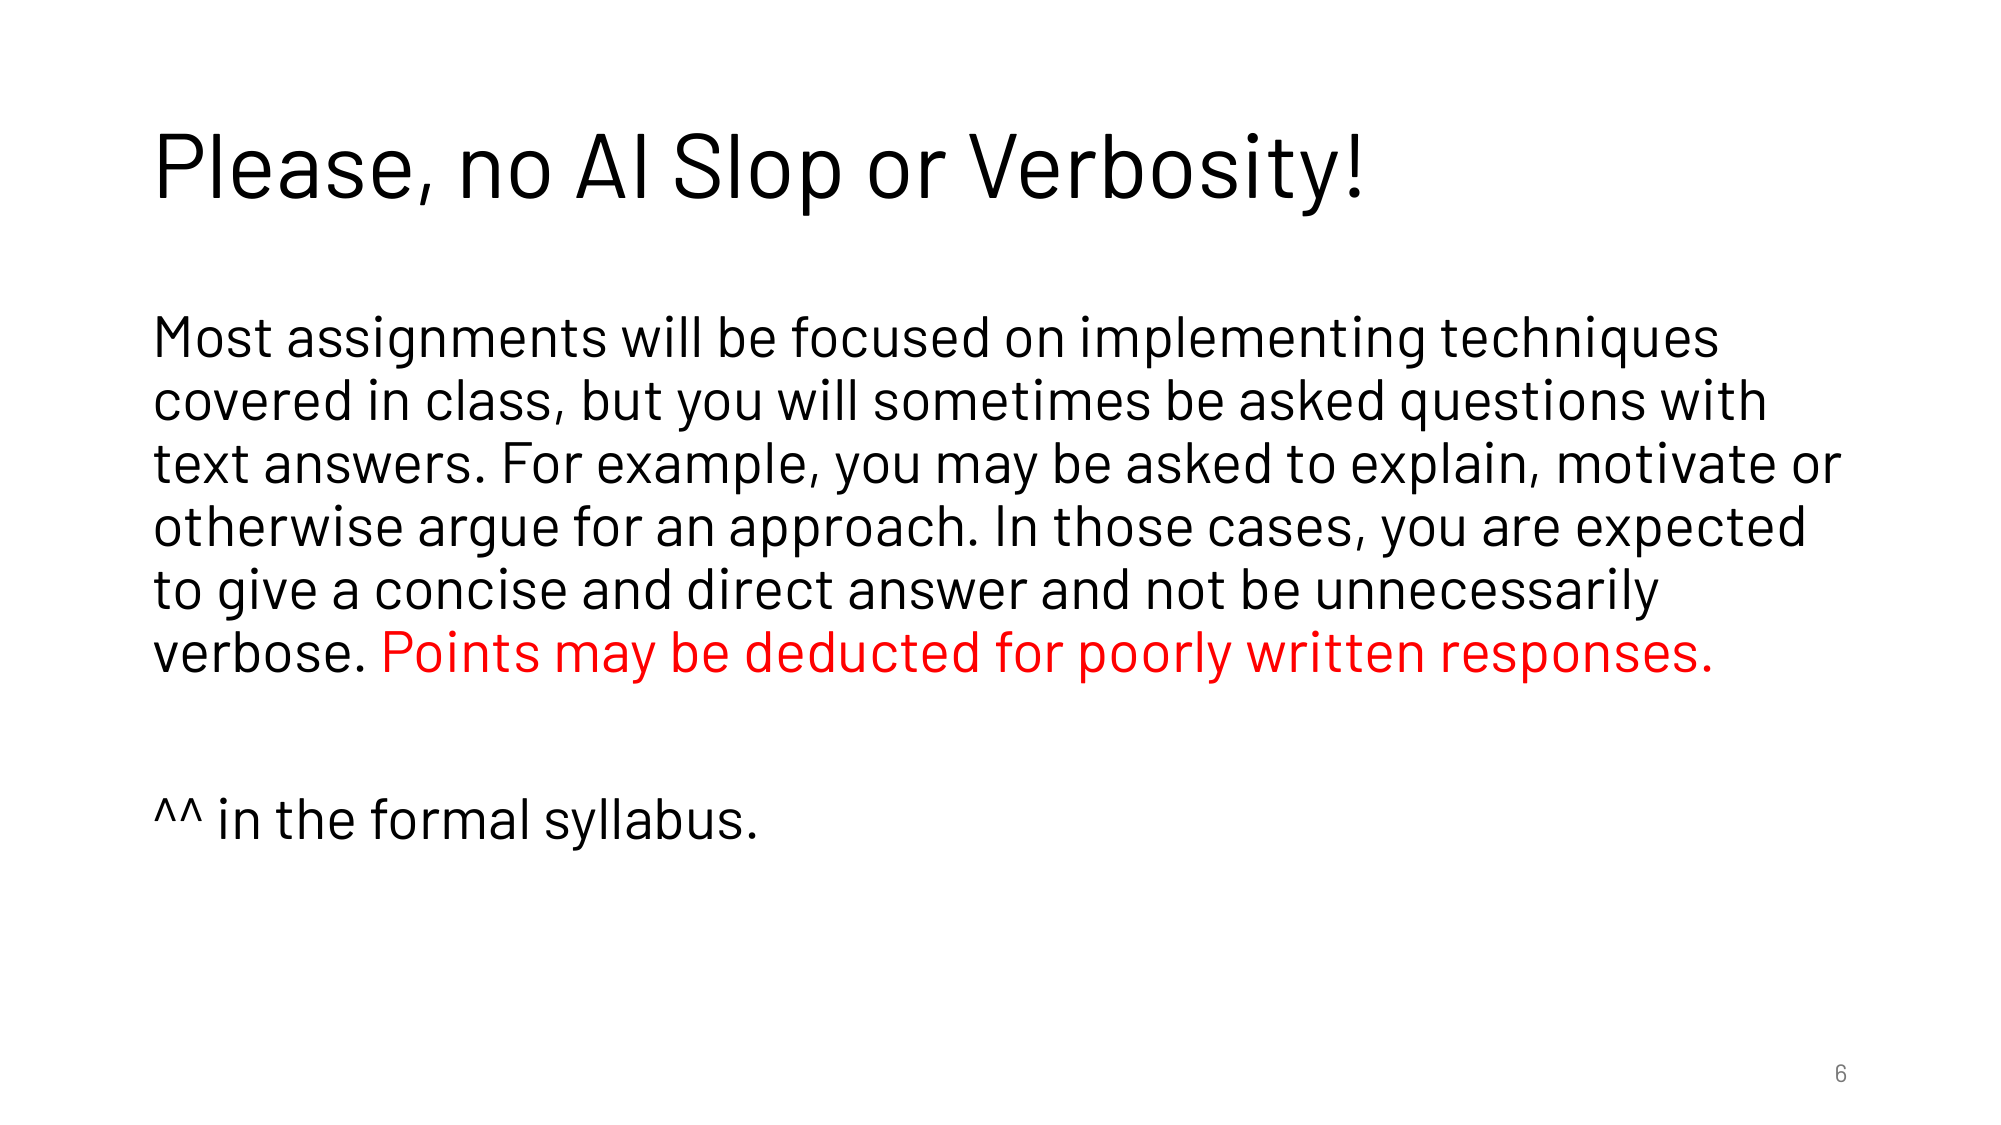

# Please, no AI Slop or Verbosity!
Most assignments will be focused on implementing techniques covered in class, but you will sometimes be asked questions with text answers. For example, you may be asked to explain, motivate or otherwise argue for an approach. In those cases, you are expected to give a concise and direct answer and not be unnecessarily verbose. Points may be deducted for poorly written responses.

^^ in the formal syllabus.
6